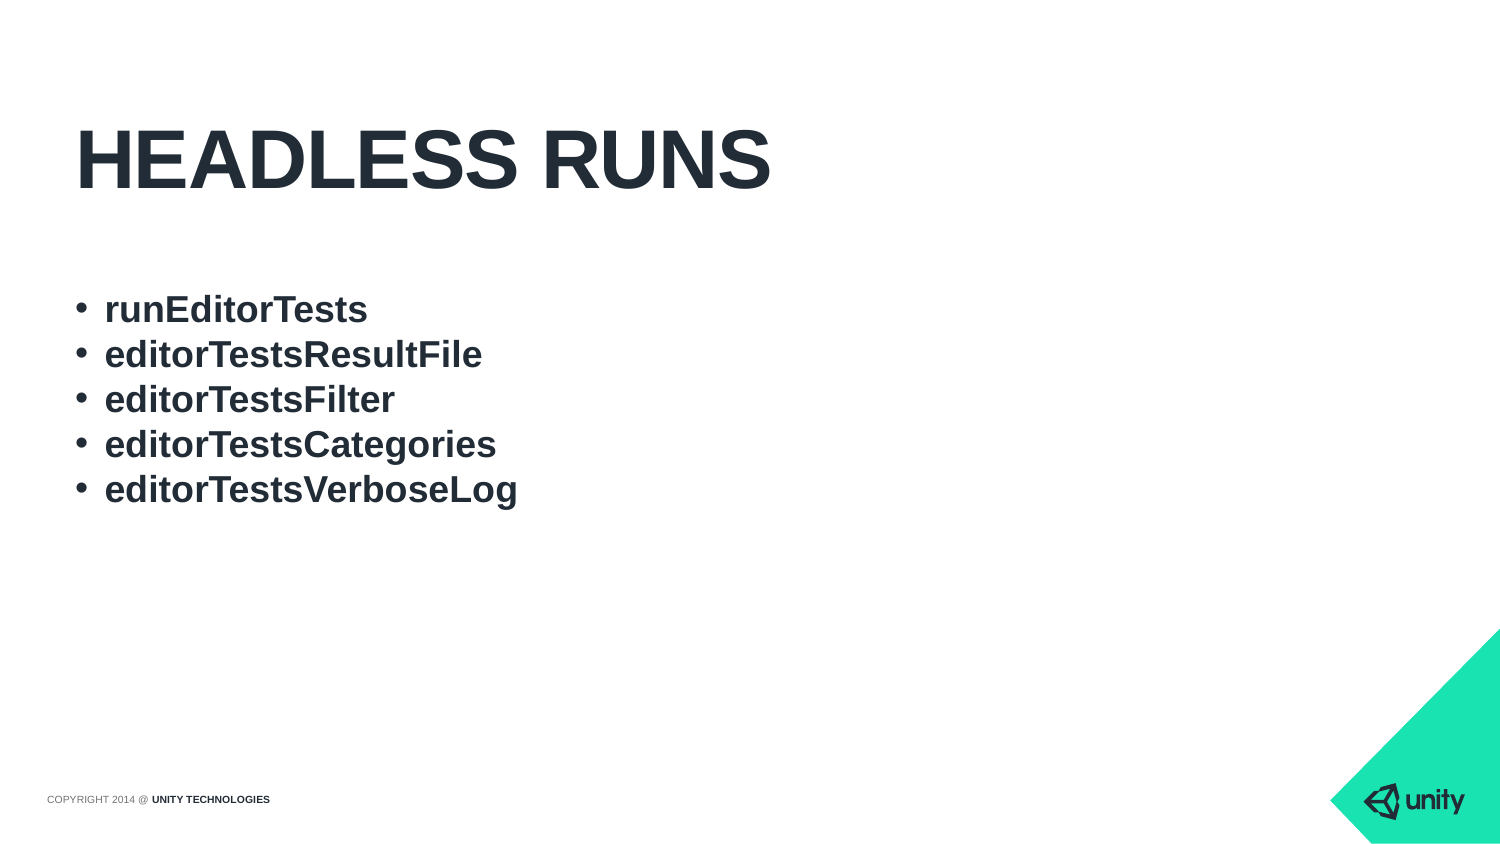

# Headless runs
runEditorTests
editorTestsResultFile
editorTestsFilter
editorTestsCategories
editorTestsVerboseLog